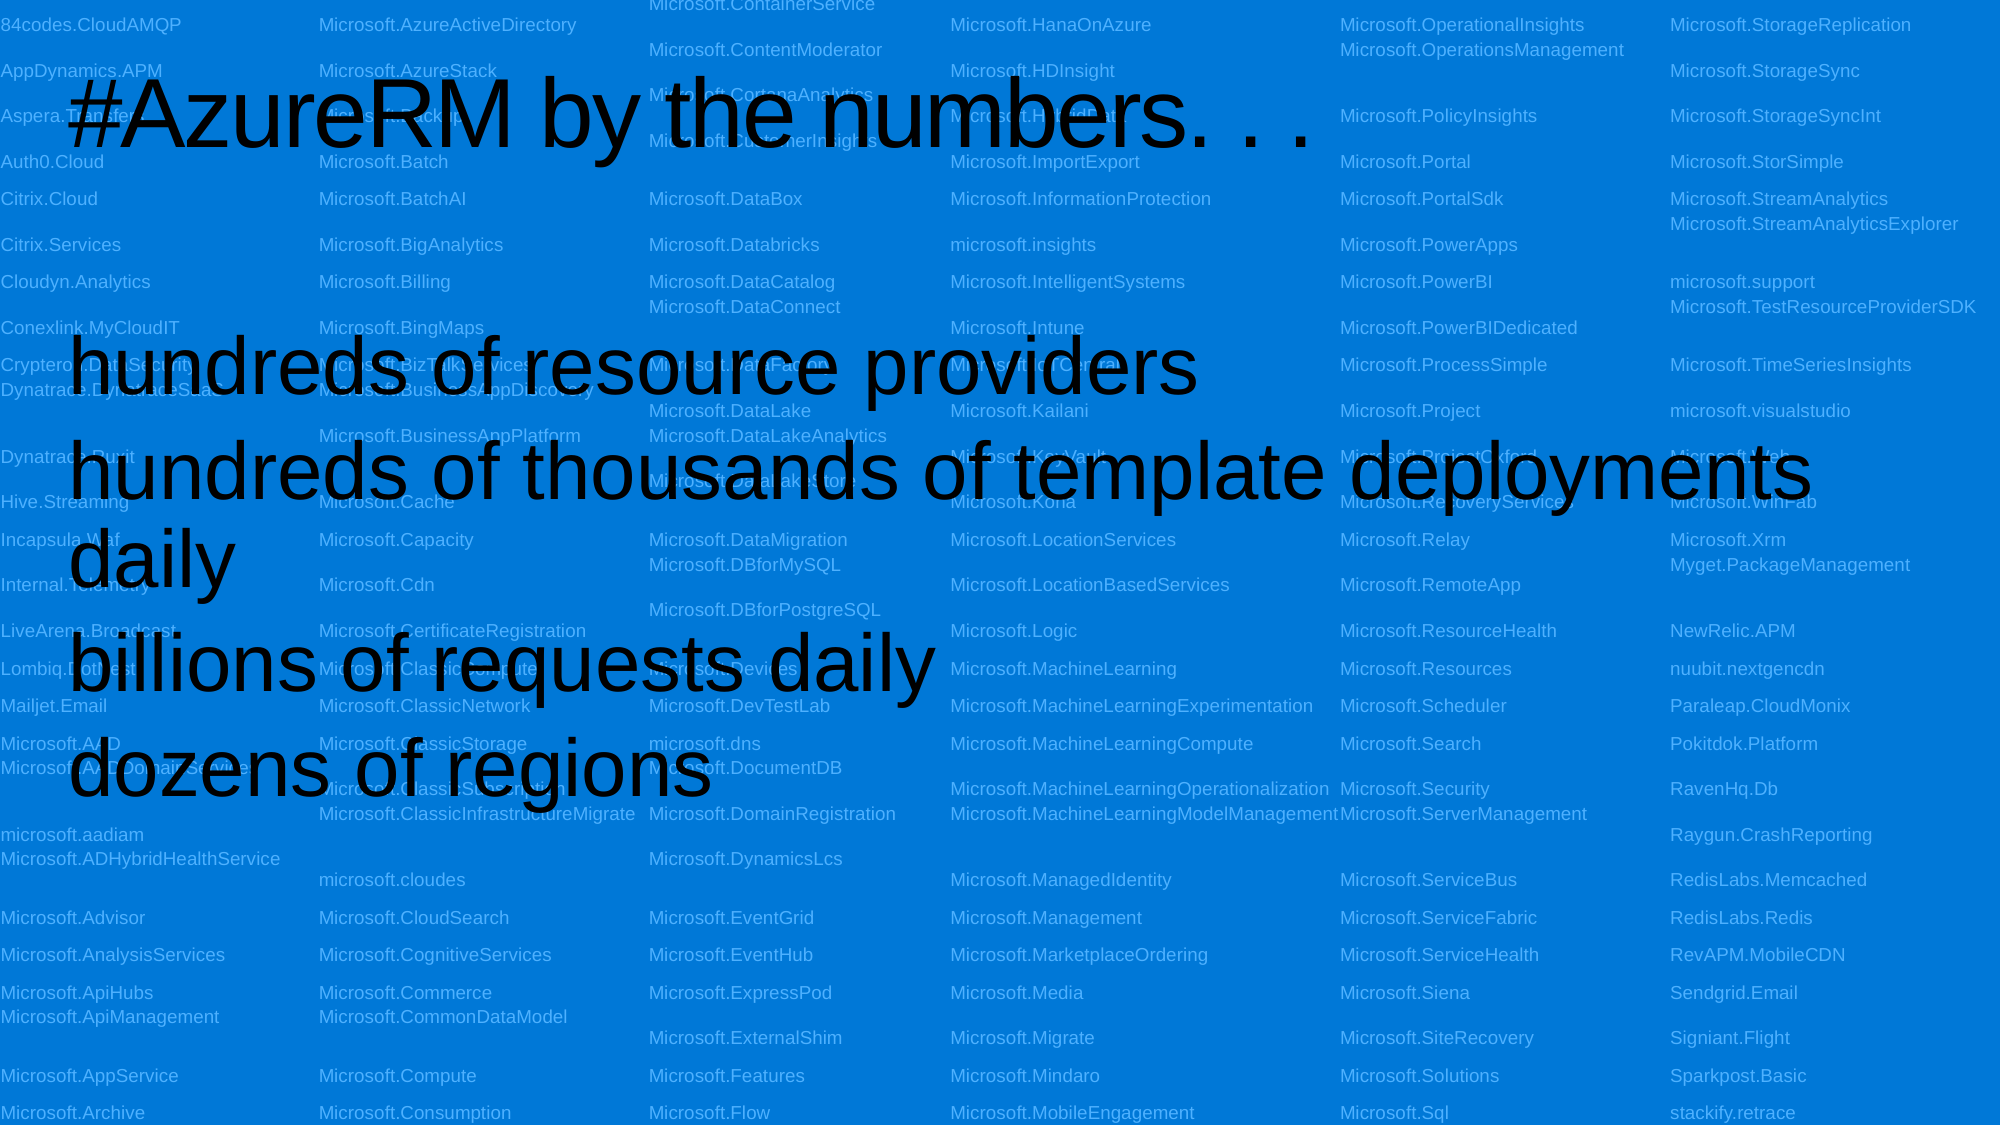

| 84codes.CloudAMQP | Microsoft.AzureActiveDirectory | Microsoft.ContainerService | Microsoft.HanaOnAzure | Microsoft.OperationalInsights | Microsoft.StorageReplication |
| --- | --- | --- | --- | --- | --- |
| AppDynamics.APM | Microsoft.AzureStack | Microsoft.ContentModerator | Microsoft.HDInsight | Microsoft.OperationsManagement | Microsoft.StorageSync |
| Aspera.Transfers | Microsoft.Backup | Microsoft.CortanaAnalytics | Microsoft.HybridData | Microsoft.PolicyInsights | Microsoft.StorageSyncInt |
| Auth0.Cloud | Microsoft.Batch | Microsoft.CustomerInsights | Microsoft.ImportExport | Microsoft.Portal | Microsoft.StorSimple |
| Citrix.Cloud | Microsoft.BatchAI | Microsoft.DataBox | Microsoft.InformationProtection | Microsoft.PortalSdk | Microsoft.StreamAnalytics |
| Citrix.Services | Microsoft.BigAnalytics | Microsoft.Databricks | microsoft.insights | Microsoft.PowerApps | Microsoft.StreamAnalyticsExplorer |
| Cloudyn.Analytics | Microsoft.Billing | Microsoft.DataCatalog | Microsoft.IntelligentSystems | Microsoft.PowerBI | microsoft.support |
| Conexlink.MyCloudIT | Microsoft.BingMaps | Microsoft.DataConnect | Microsoft.Intune | Microsoft.PowerBIDedicated | Microsoft.TestResourceProviderSDK |
| Crypteron.DataSecurity | Microsoft.BizTalkServices | Microsoft.DataFactory | Microsoft.IoTCentral | Microsoft.ProcessSimple | Microsoft.TimeSeriesInsights |
| Dynatrace.DynatraceSaaS | Microsoft.BusinessAppDiscovery | Microsoft.DataLake | Microsoft.Kailani | Microsoft.Project | microsoft.visualstudio |
| Dynatrace.Ruxit | Microsoft.BusinessAppPlatform | Microsoft.DataLakeAnalytics | Microsoft.KeyVault | Microsoft.ProjectOxford | Microsoft.Web |
| Hive.Streaming | Microsoft.Cache | Microsoft.DataLakeStore | Microsoft.Kona | Microsoft.RecoveryServices | Microsoft.WinFab |
| Incapsula.Waf | Microsoft.Capacity | Microsoft.DataMigration | Microsoft.LocationServices | Microsoft.Relay | Microsoft.Xrm |
| Internal.Telemetry | Microsoft.Cdn | Microsoft.DBforMySQL | Microsoft.LocationBasedServices | Microsoft.RemoteApp | Myget.PackageManagement |
| LiveArena.Broadcast | Microsoft.CertificateRegistration | Microsoft.DBforPostgreSQL | Microsoft.Logic | Microsoft.ResourceHealth | NewRelic.APM |
| Lombiq.DotNest | Microsoft.ClassicCompute | Microsoft.Devices | Microsoft.MachineLearning | Microsoft.Resources | nuubit.nextgencdn |
| Mailjet.Email | Microsoft.ClassicNetwork | Microsoft.DevTestLab | Microsoft.MachineLearningExperimentation | Microsoft.Scheduler | Paraleap.CloudMonix |
| Microsoft.AAD | Microsoft.ClassicStorage | microsoft.dns | Microsoft.MachineLearningCompute | Microsoft.Search | Pokitdok.Platform |
| Microsoft.AADDomainServices | Microsoft.ClassicSubscription | Microsoft.DocumentDB | Microsoft.MachineLearningOperationalization | Microsoft.Security | RavenHq.Db |
| microsoft.aadiam | Microsoft.ClassicInfrastructureMigrate | Microsoft.DomainRegistration | Microsoft.MachineLearningModelManagement | Microsoft.ServerManagement | Raygun.CrashReporting |
| Microsoft.ADHybridHealthService | microsoft.cloudes | Microsoft.DynamicsLcs | Microsoft.ManagedIdentity | Microsoft.ServiceBus | RedisLabs.Memcached |
| Microsoft.Advisor | Microsoft.CloudSearch | Microsoft.EventGrid | Microsoft.Management | Microsoft.ServiceFabric | RedisLabs.Redis |
| Microsoft.AnalysisServices | Microsoft.CognitiveServices | Microsoft.EventHub | Microsoft.MarketplaceOrdering | Microsoft.ServiceHealth | RevAPM.MobileCDN |
| Microsoft.ApiHubs | Microsoft.Commerce | Microsoft.ExpressPod | Microsoft.Media | Microsoft.Siena | Sendgrid.Email |
| Microsoft.ApiManagement | Microsoft.CommonDataModel | Microsoft.ExternalShim | Microsoft.Migrate | Microsoft.SiteRecovery | Signiant.Flight |
| Microsoft.AppService | Microsoft.Compute | Microsoft.Features | Microsoft.Mindaro | Microsoft.Solutions | Sparkpost.Basic |
| Microsoft.Archive | Microsoft.Consumption | Microsoft.Flow | Microsoft.MobileEngagement | Microsoft.Sql | stackify.retrace |
| Microsoft.Authorization | Microsoft.Container | Microsoft.Gallery | Microsoft.Network | Microsoft.SqlVirtualMachine | SuccessBricks.ClearDB |
| Microsoft.Automation | Microsoft.ContainerInstance | Microsoft.Gaming | Microsoft.NFS | Microsoft.SqlVM | TrendMicro.DeepSecurity |
| Microsoft.Azure.Geneva | Microsoft.ContainerRegistry | Microsoft.Genomics | Microsoft.NotificationHubs | Microsoft.Storage | U2uconsult.TheIdentityHub |
# #AzureRM by the numbers. . .

hundreds of resource providers
hundreds of thousands of template deployments daily
billions of requests daily
dozens of regions